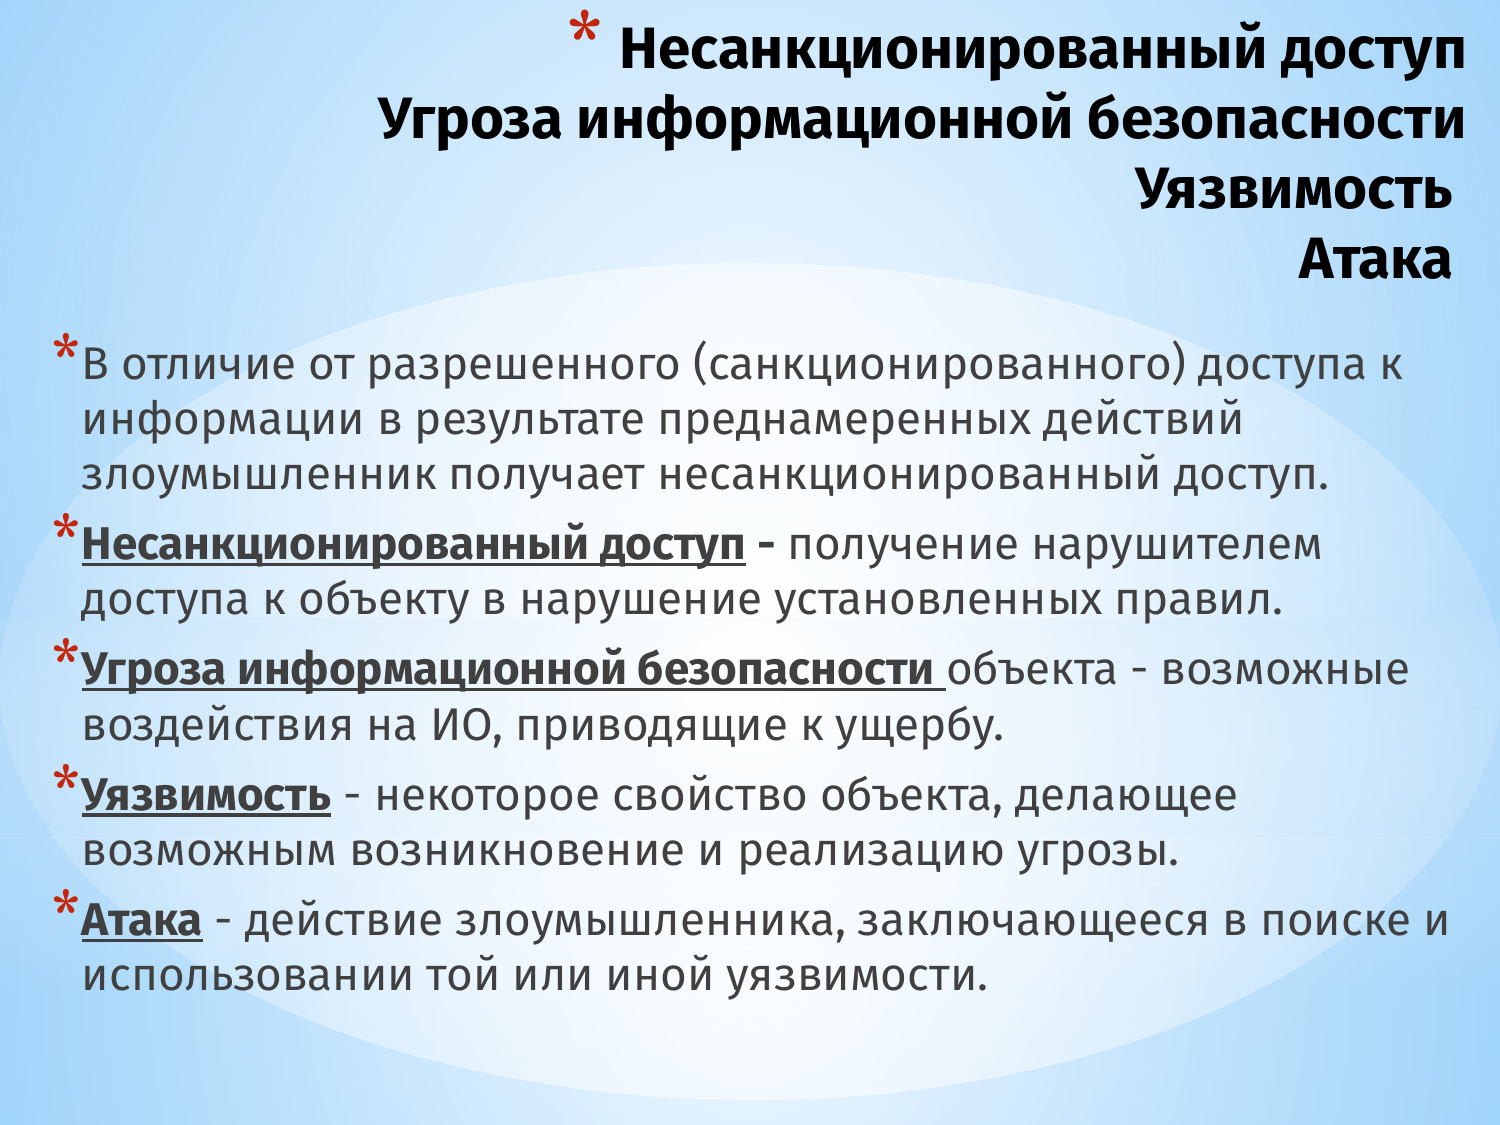

# Несанкционированный доступ Угроза информационной безопасности Уязвимость Атака
В отличие от разрешенного (санкционированного) доступа к информации в результате преднамеренных действий злоумышленник получает несанкционированный доступ.
Несанкционированный доступ - получение нарушителем доступа к объекту в нарушение установленных правил.
Угроза информационной безопасности объекта - возможные воздействия на ИО, приводящие к ущербу.
Уязвимость - некоторое свойство объекта, делающее возможным возникновение и реализацию угрозы.
Атака - действие злоумышленника, заключающееся в поиске и использовании той или иной уязвимости.